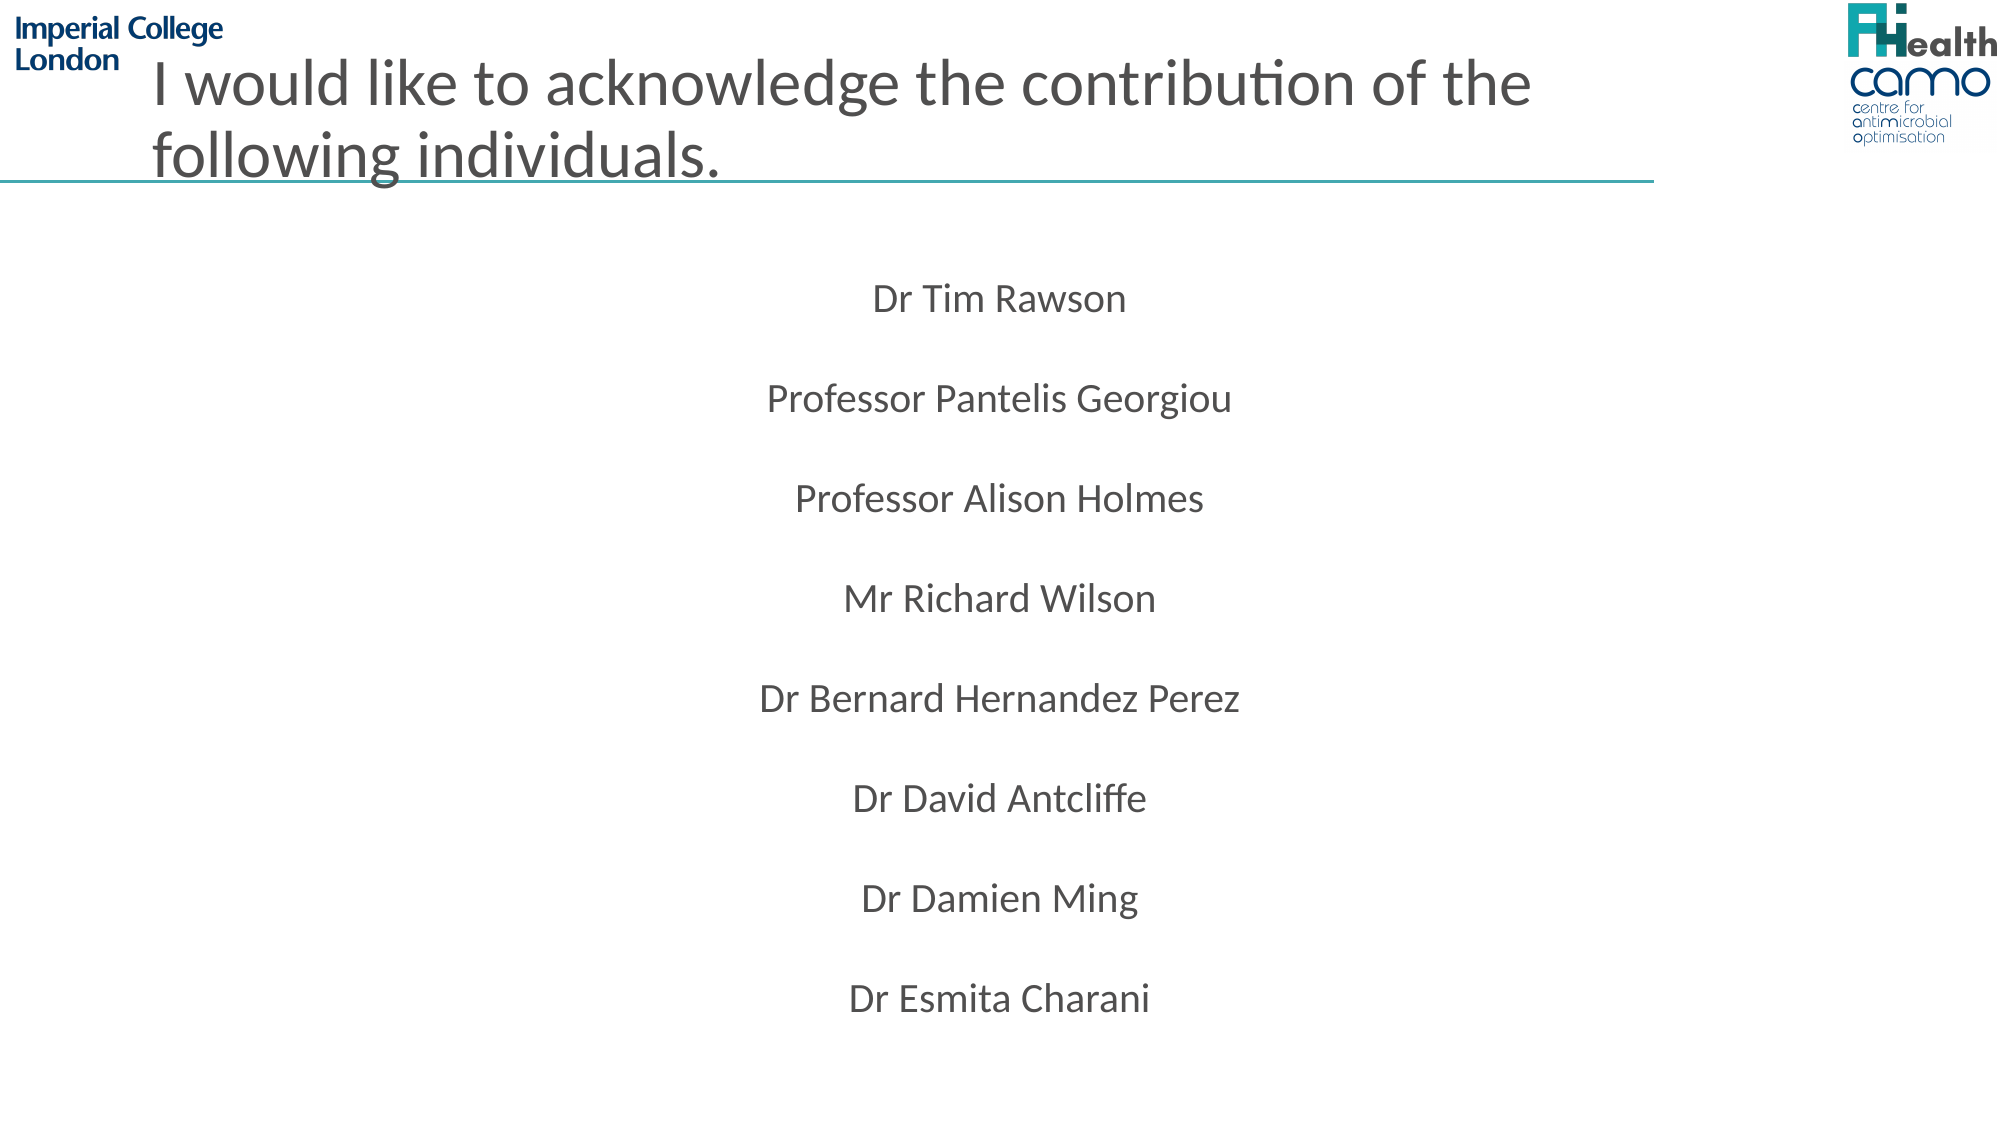

# I would like to acknowledge the contribution of the following individuals.

Dr Tim Rawson

Professor Pantelis Georgiou

Professor Alison Holmes

Mr Richard Wilson

Dr Bernard Hernandez Perez

Dr David Antcliffe

Dr Damien Ming

Dr Esmita Charani